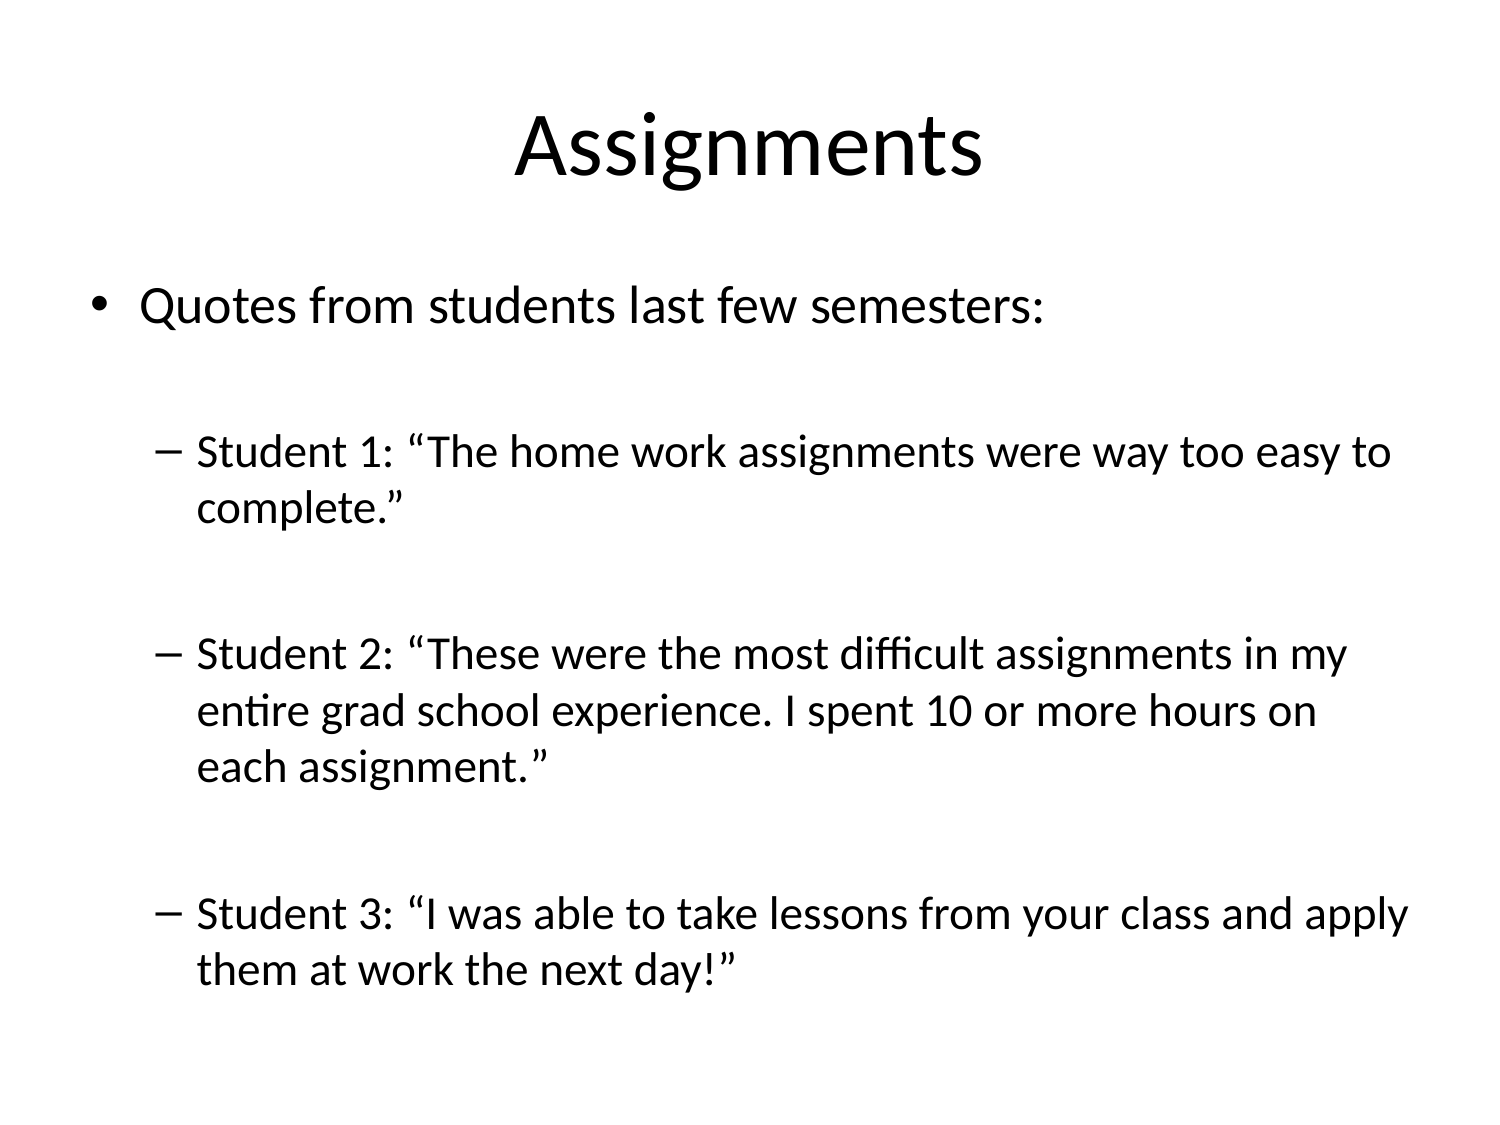

# Assignments
Quotes from students last few semesters:

Student 1: “The home work assignments were way too easy to complete.”

Student 2: “These were the most difficult assignments in my entire grad school experience. I spent 10 or more hours on each assignment.”

Student 3: “I was able to take lessons from your class and apply them at work the next day!”